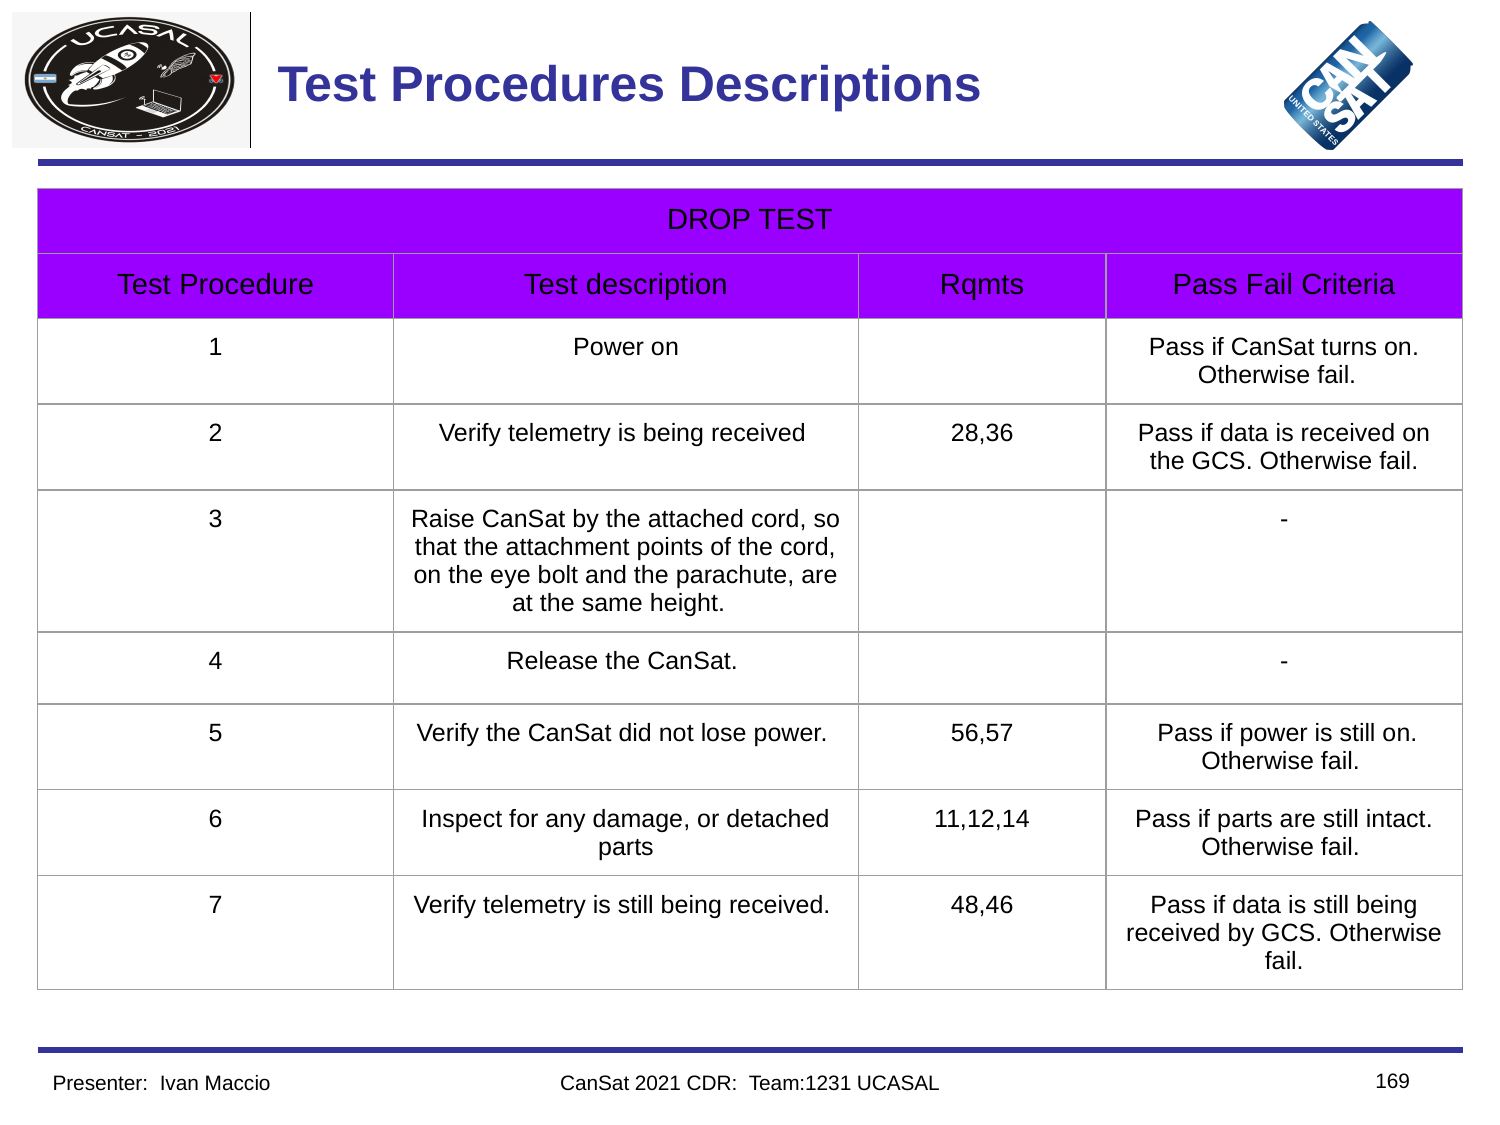

# Test Procedures Descriptions
| DROP TEST |  |  |  |
| --- | --- | --- | --- |
| Test Procedure | Test description | Rqmts | Pass Fail Criteria |
| 1 | Power on |  | Pass if CanSat turns on. Otherwise fail. |
| 2 | Verify telemetry is being received | 28,36 | Pass if data is received on the GCS. Otherwise fail. |
| 3 | Raise CanSat by the attached cord, so that the attachment points of the cord, on the eye bolt and the parachute, are at the same height. |  | - |
| 4 | Release the CanSat. |  | - |
| 5 | Verify the CanSat did not lose power. | 56,57 | Pass if power is still on. Otherwise fail. |
| 6 | Inspect for any damage, or detached parts | 11,12,14 | Pass if parts are still intact. Otherwise fail. |
| 7 | Verify telemetry is still being received. | 48,46 | Pass if data is still being received by GCS. Otherwise fail. |
169
Presenter:  Ivan Maccio
CanSat 2021 CDR:  Team:1231 UCASAL